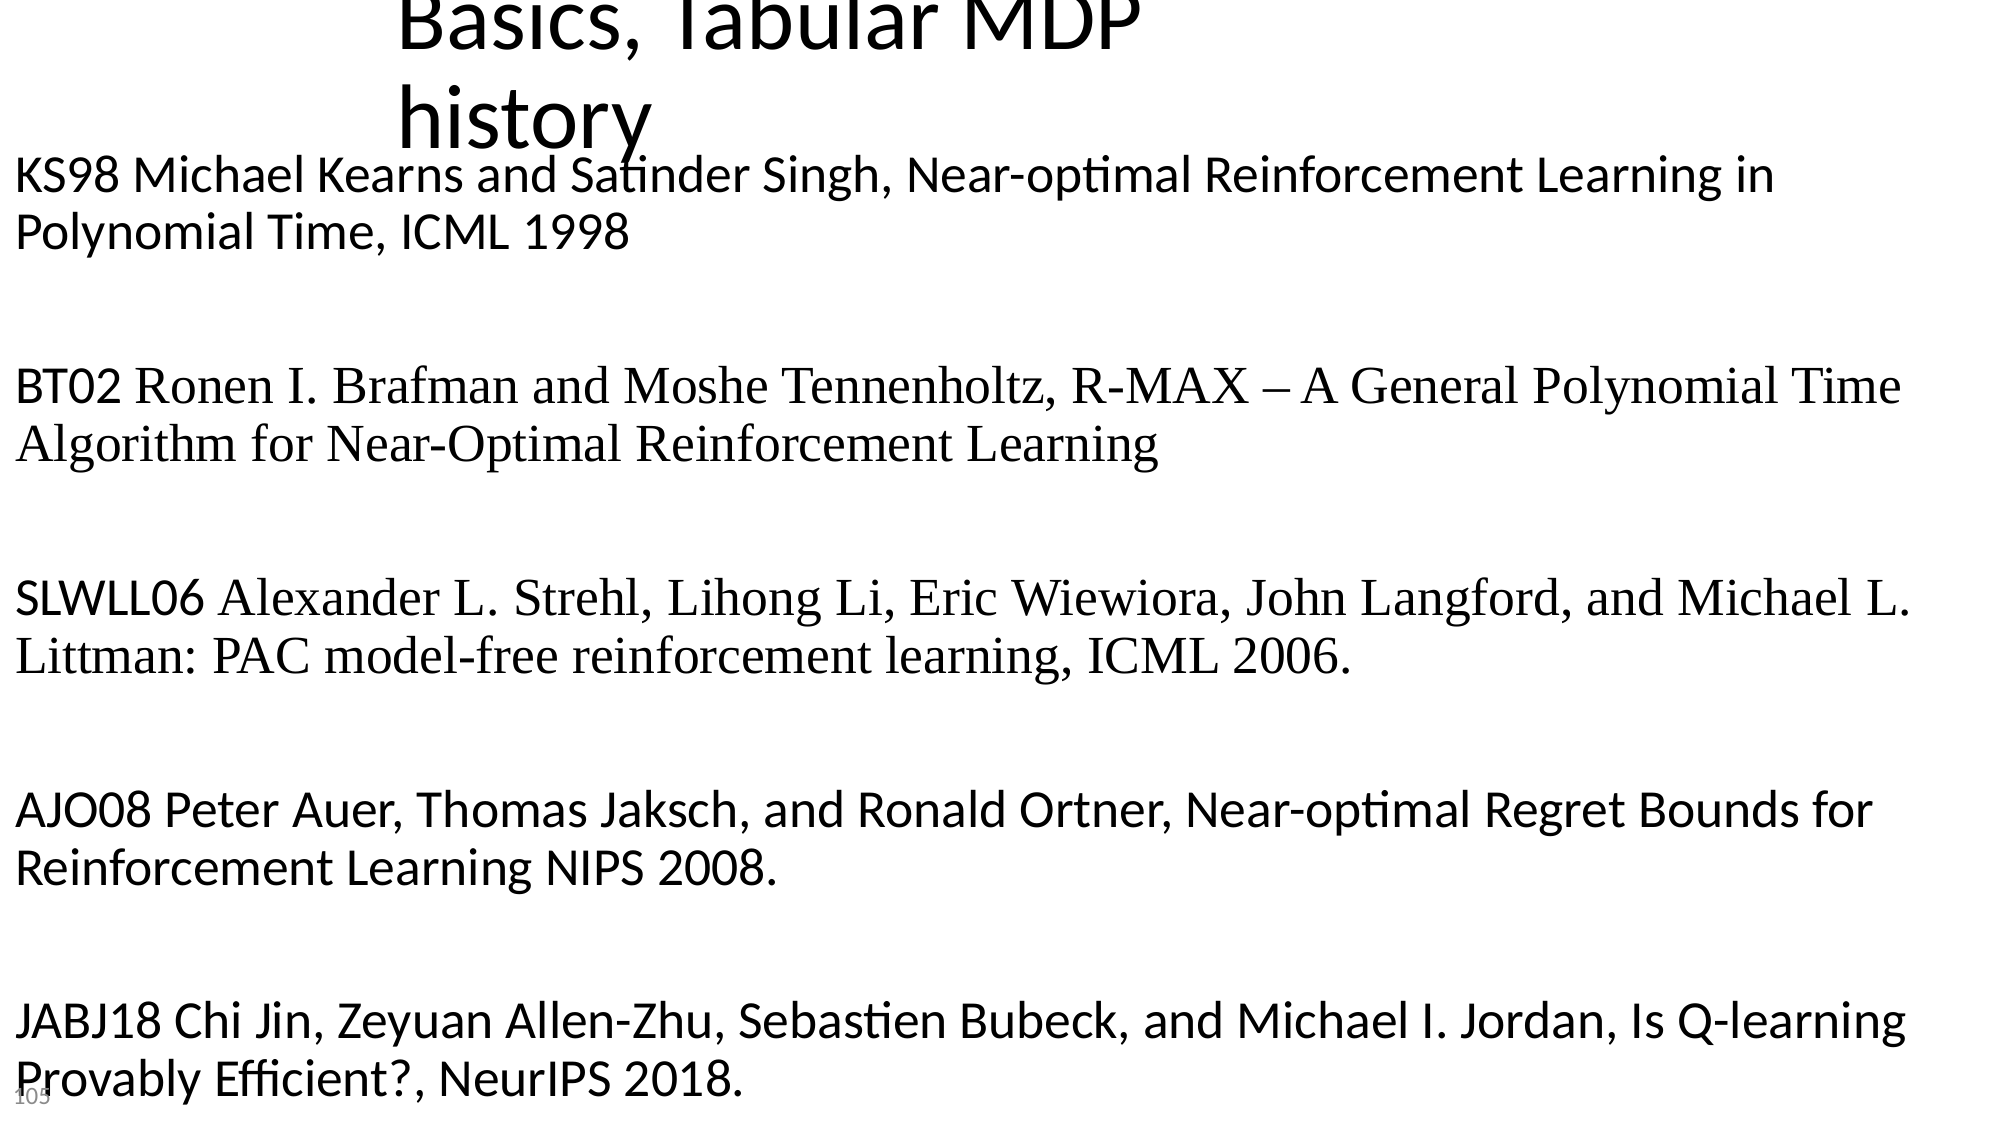

# Basics, Tabular MDP history
KS98 Michael Kearns and Satinder Singh, Near-optimal Reinforcement Learning in Polynomial Time, ICML 1998

BT02 Ronen I. Brafman and Moshe Tennenholtz, R-MAX – A General Polynomial Time Algorithm for Near-Optimal Reinforcement Learning

SLWLL06 Alexander L. Strehl, Lihong Li, Eric Wiewiora, John Langford, and Michael L. Littman: PAC model-free reinforcement learning, ICML 2006.

AJO08 Peter Auer, Thomas Jaksch, and Ronald Ortner, Near-optimal Regret Bounds for Reinforcement Learning NIPS 2008.

JABJ18 Chi Jin, Zeyuan Allen-Zhu, Sebastien Bubeck, and Michael I. Jordan, Is Q-learning Provably Efficient?, NeurIPS 2018.

105